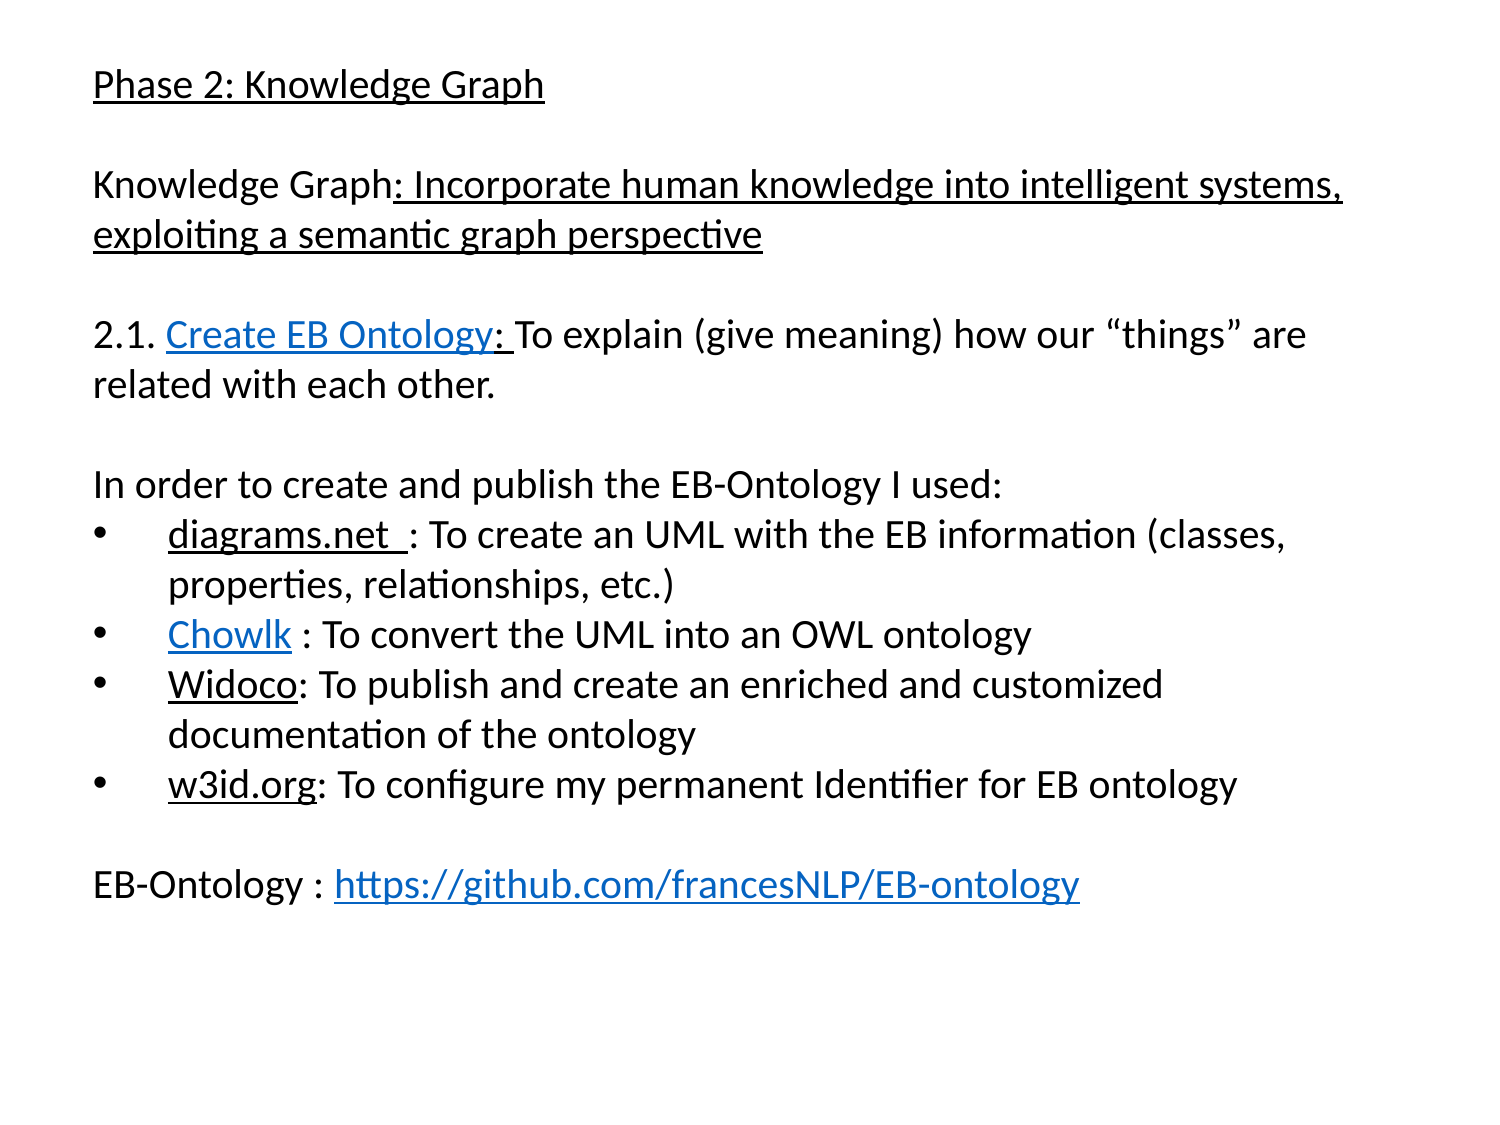

Phase 2: Knowledge Graph

Knowledge Graph: Incorporate human knowledge into intelligent systems, exploiting a semantic graph perspective

2.1. Create EB Ontology: To explain (give meaning) how our “things” are related with each other.

In order to create and publish the EB-Ontology I used:
diagrams.net  : To create an UML with the EB information (classes, properties, relationships, etc.)
Chowlk : To convert the UML into an OWL ontology
Widoco: To publish and create an enriched and customized documentation of the ontology
w3id.org: To configure my permanent Identifier for EB ontology

EB-Ontology : https://github.com/francesNLP/EB-ontology